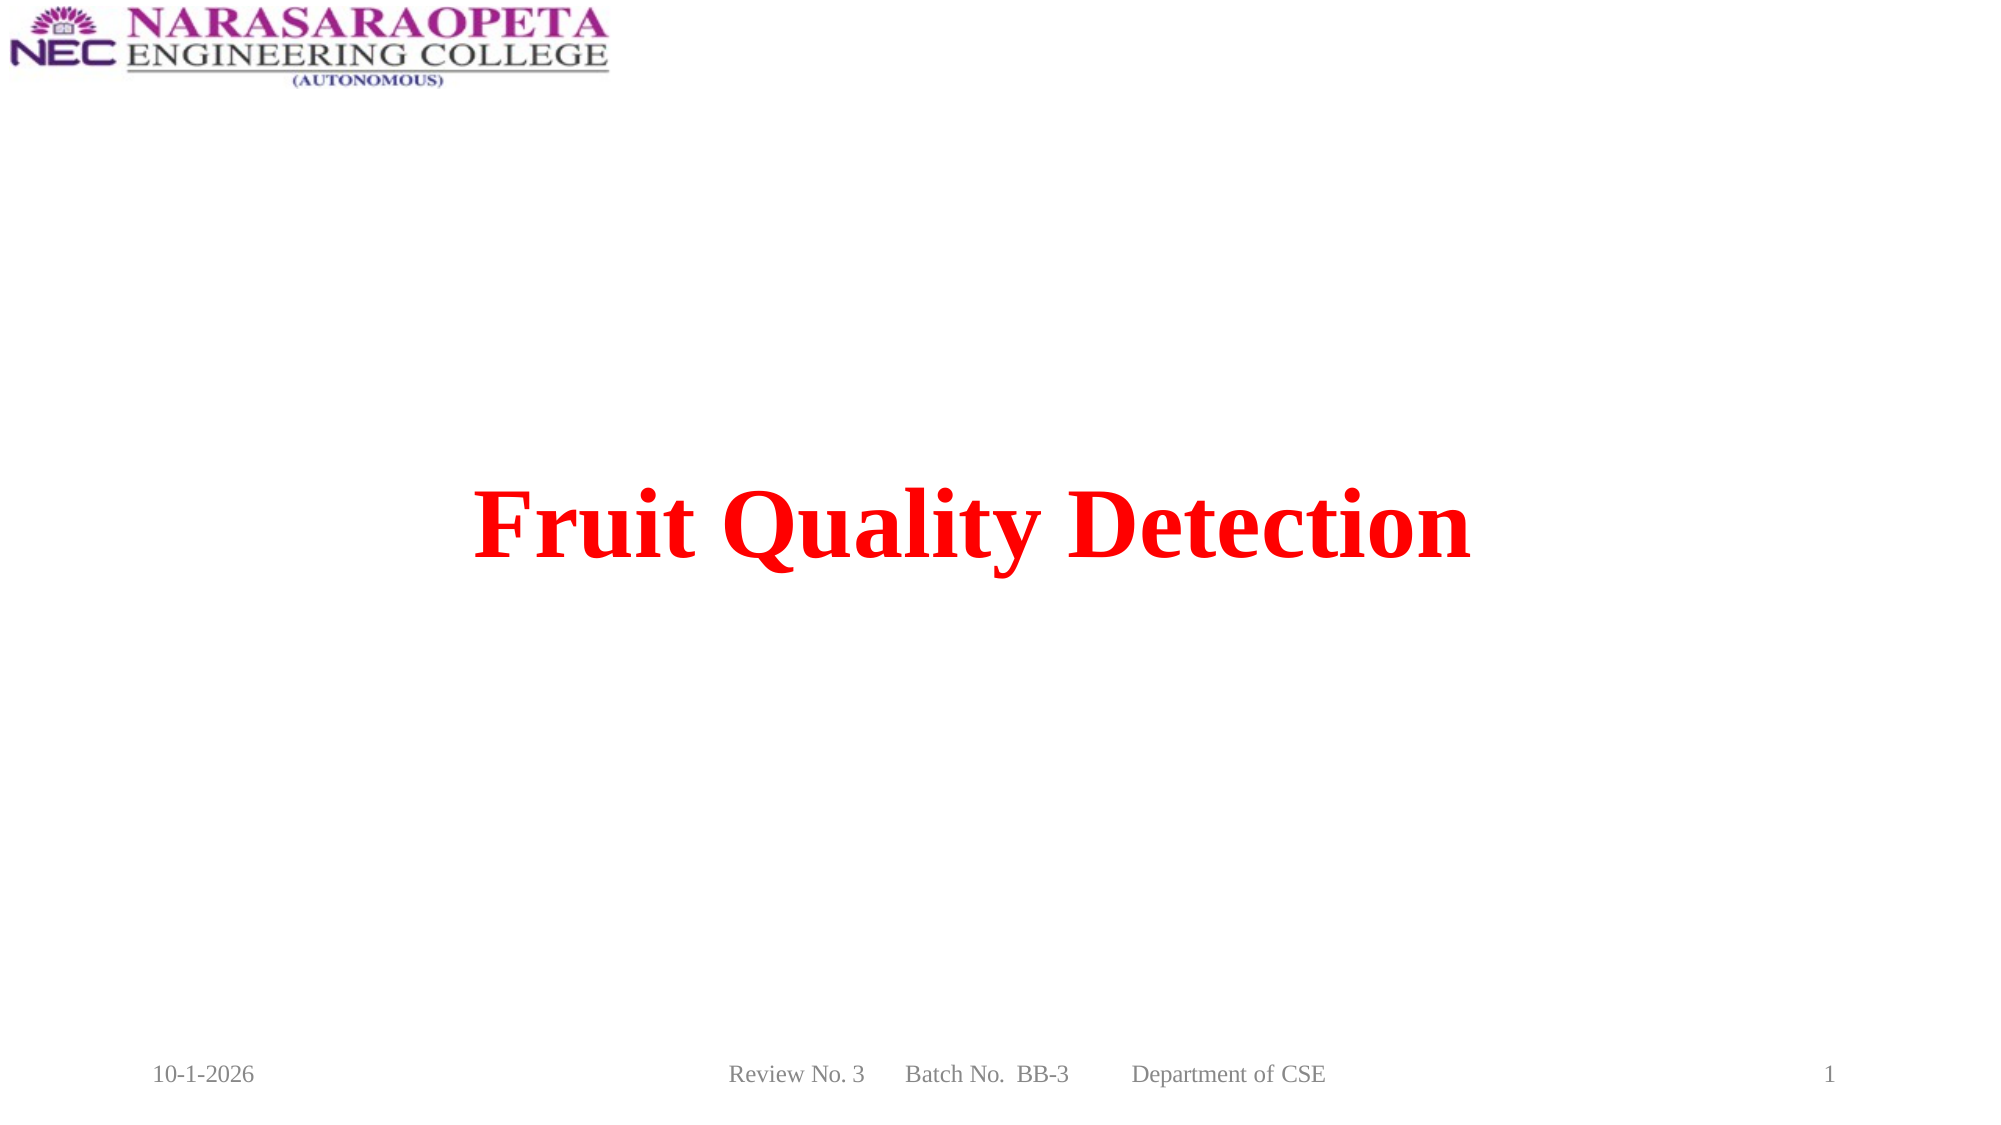

# Fruit Quality Detection
10-1-2026

Review No. 3
Department of CSE
1
Batch No.  BB-3